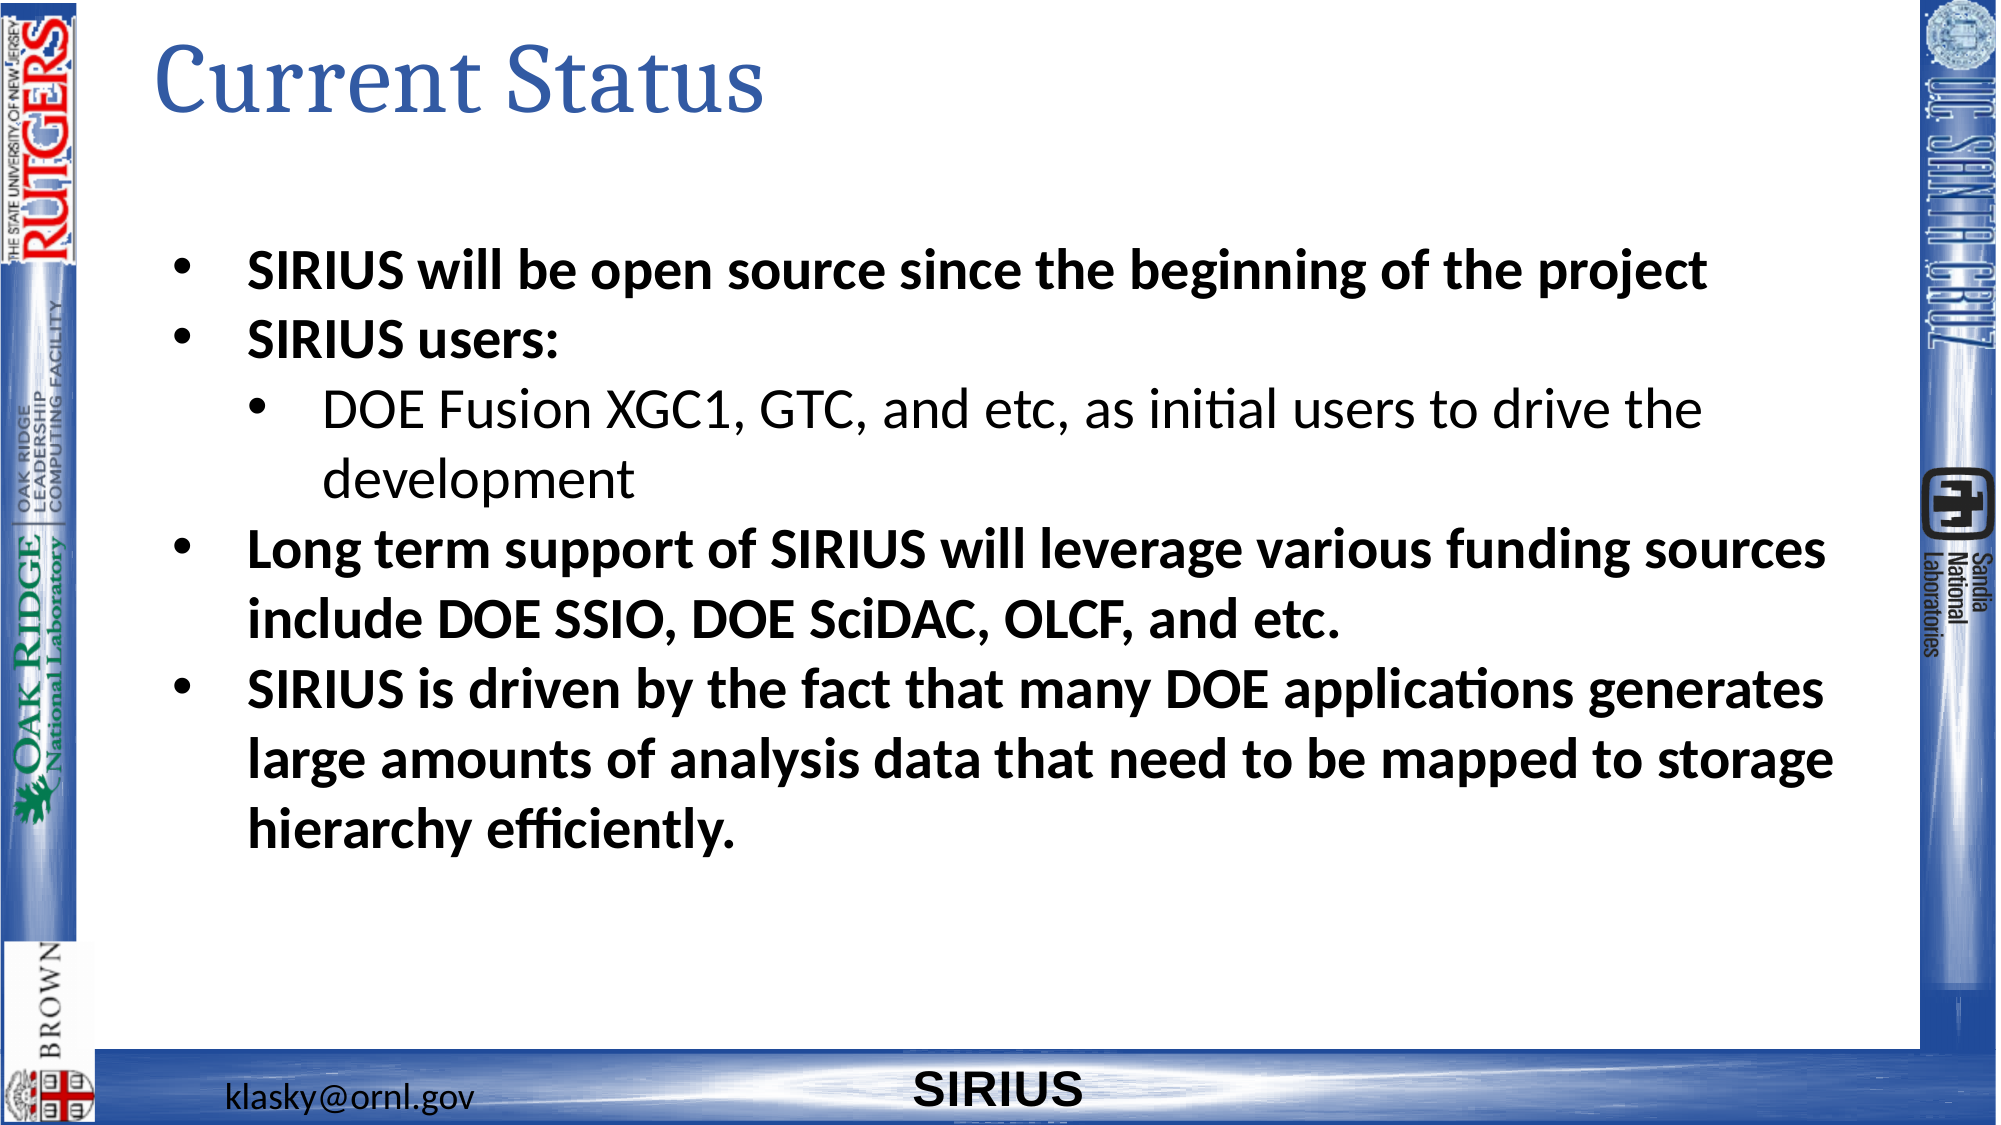

Current Status
SIRIUS will be open source since the beginning of the project
SIRIUS users:
DOE Fusion XGC1, GTC, and etc, as initial users to drive the development
Long term support of SIRIUS will leverage various funding sources include DOE SSIO, DOE SciDAC, OLCF, and etc.
SIRIUS is driven by the fact that many DOE applications generates large amounts of analysis data that need to be mapped to storage hierarchy efficiently.